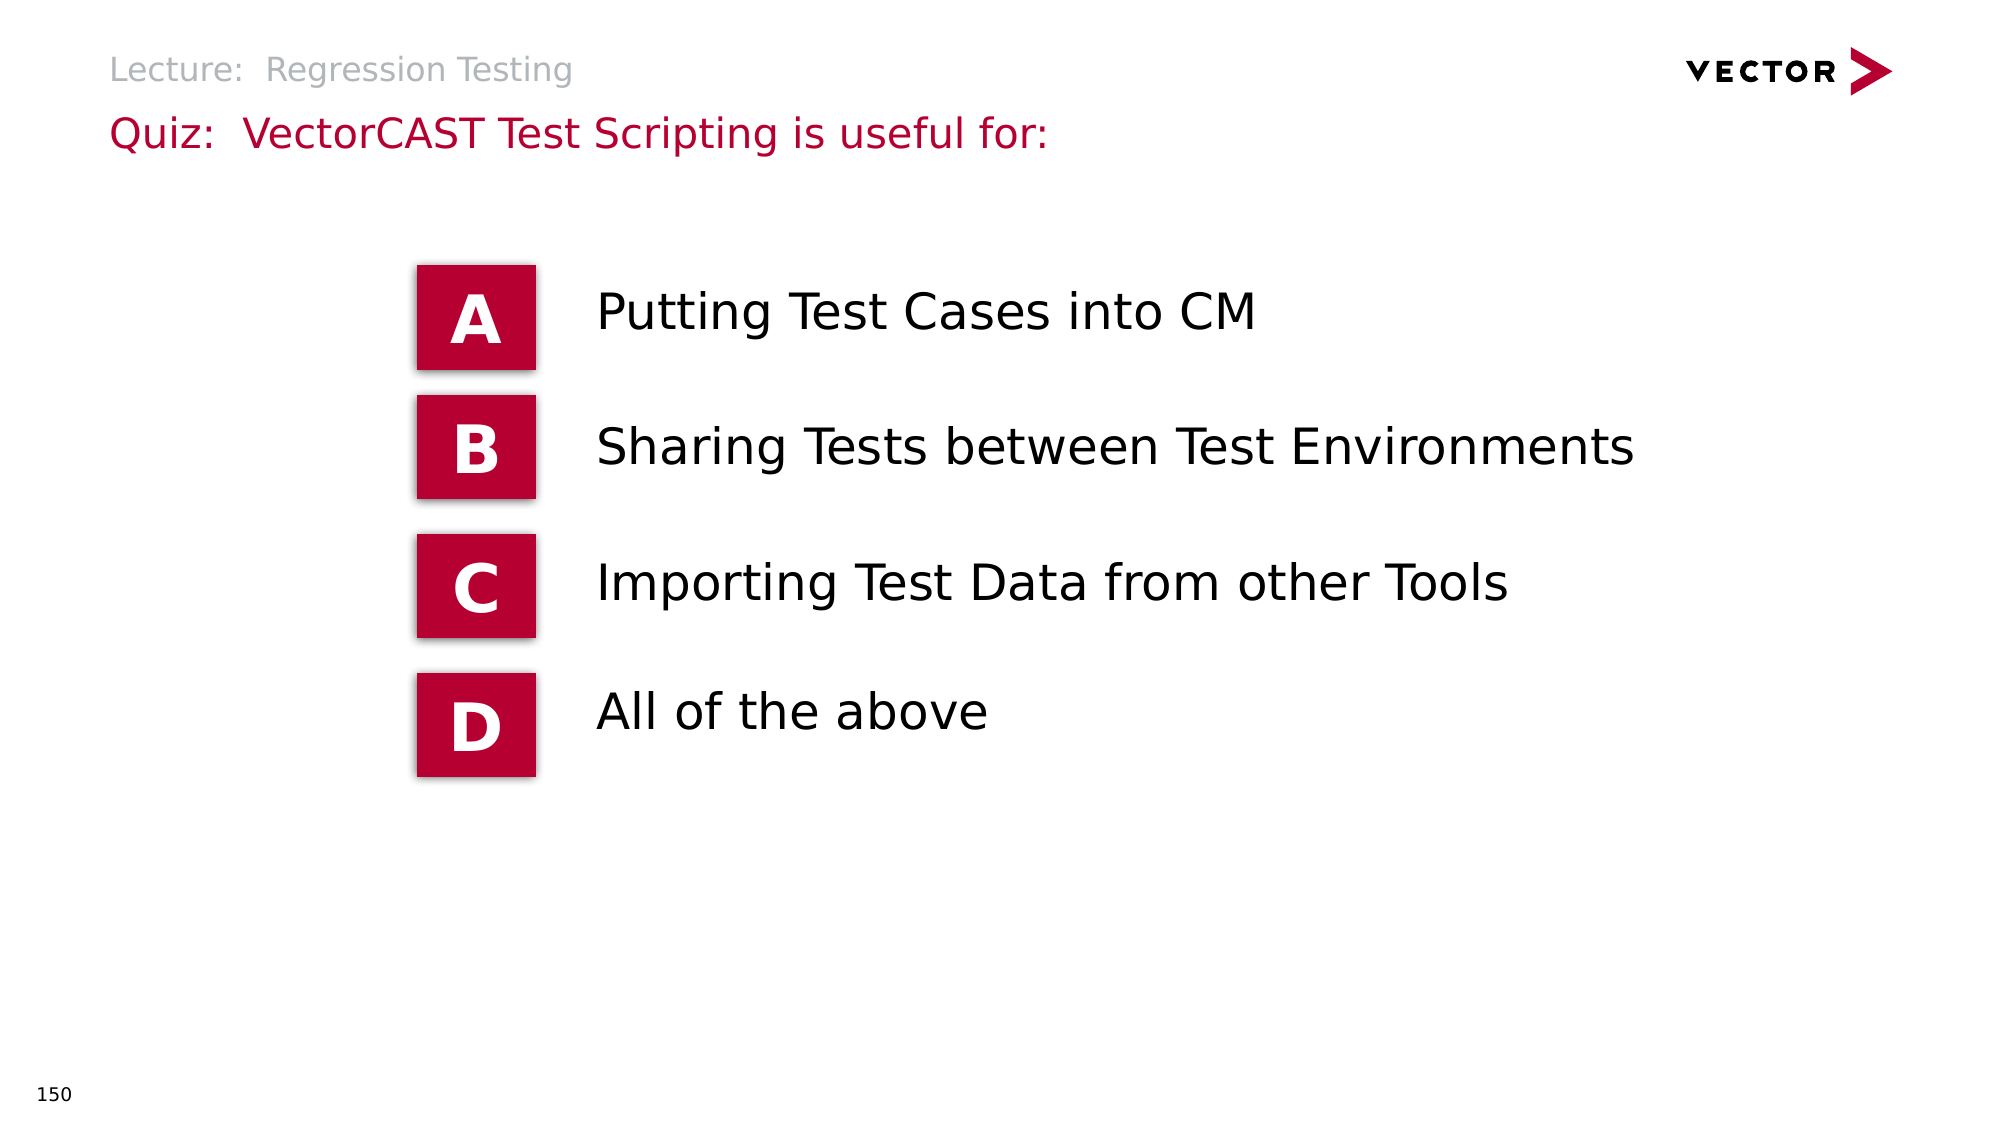

# Lecture:  Regression Testing
Quiz:  VectorCAST Test Scripting is useful for:
A
Putting Test Cases into CM
B
Sharing Tests between Test Environments
C
Importing Test Data from other Tools
D
All of the above